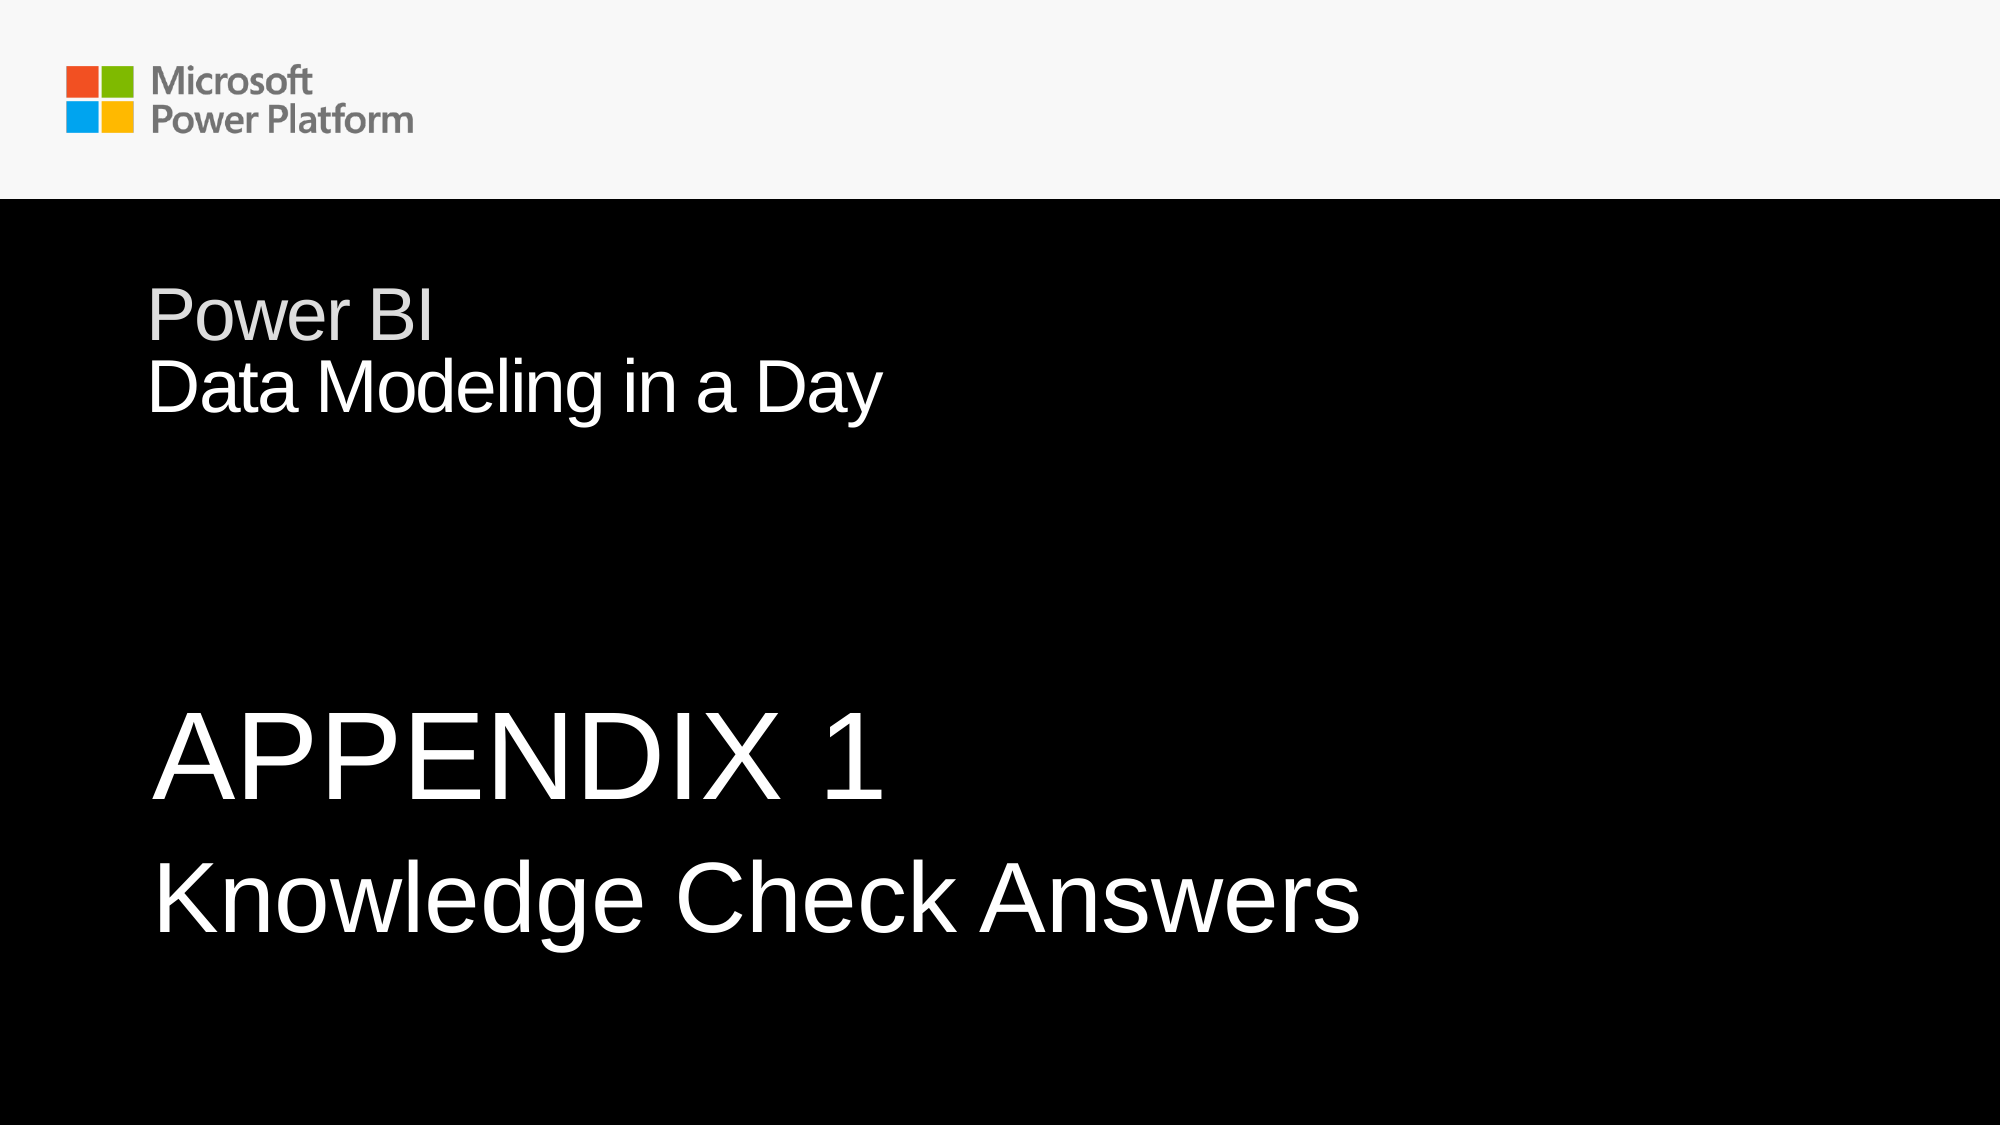

# Power BI Data Modeling in a Day
APPENDIX 1
Knowledge Check Answers